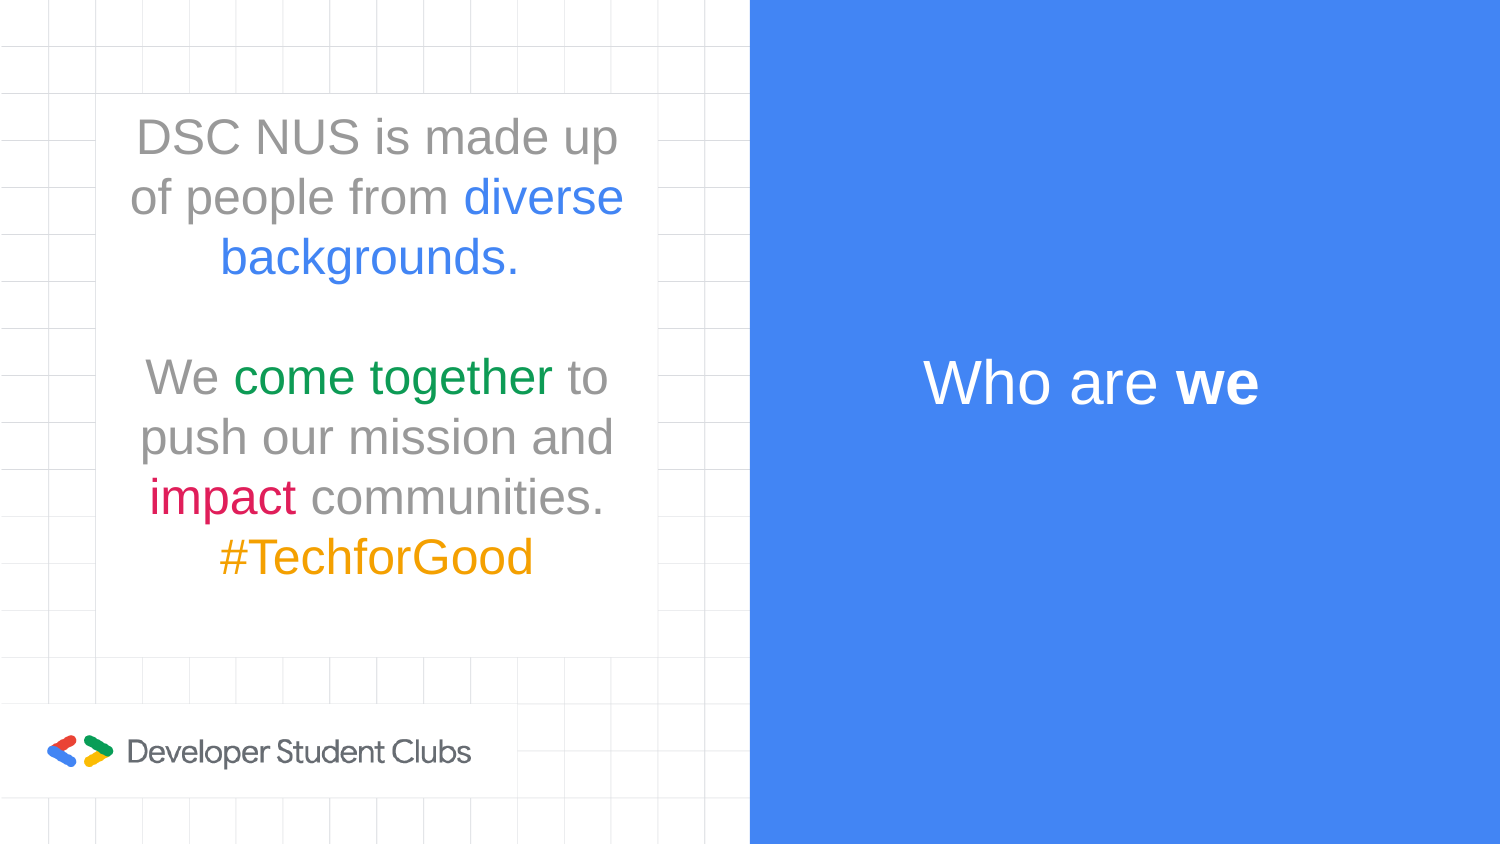

DSC NUS is made up of people from diverse backgrounds.

We come together to push our mission and impact communities.
#TechforGood

Your picture / digital assets here
Who are we